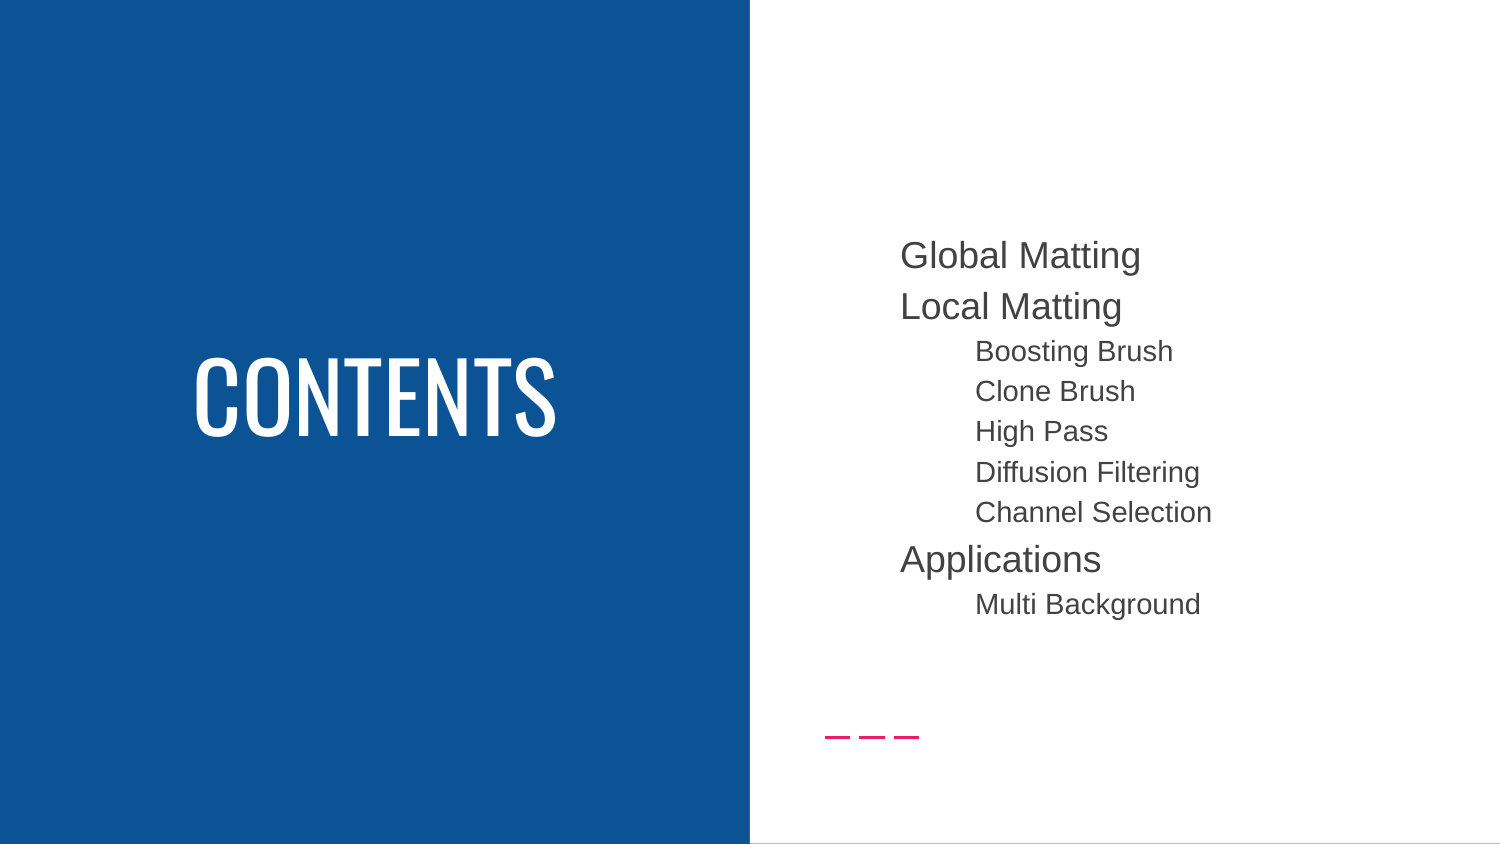

Global Matting
Local Matting
Boosting Brush
Clone Brush
High Pass
Diffusion Filtering
Channel Selection
Applications
Multi Background
# CONTENTS